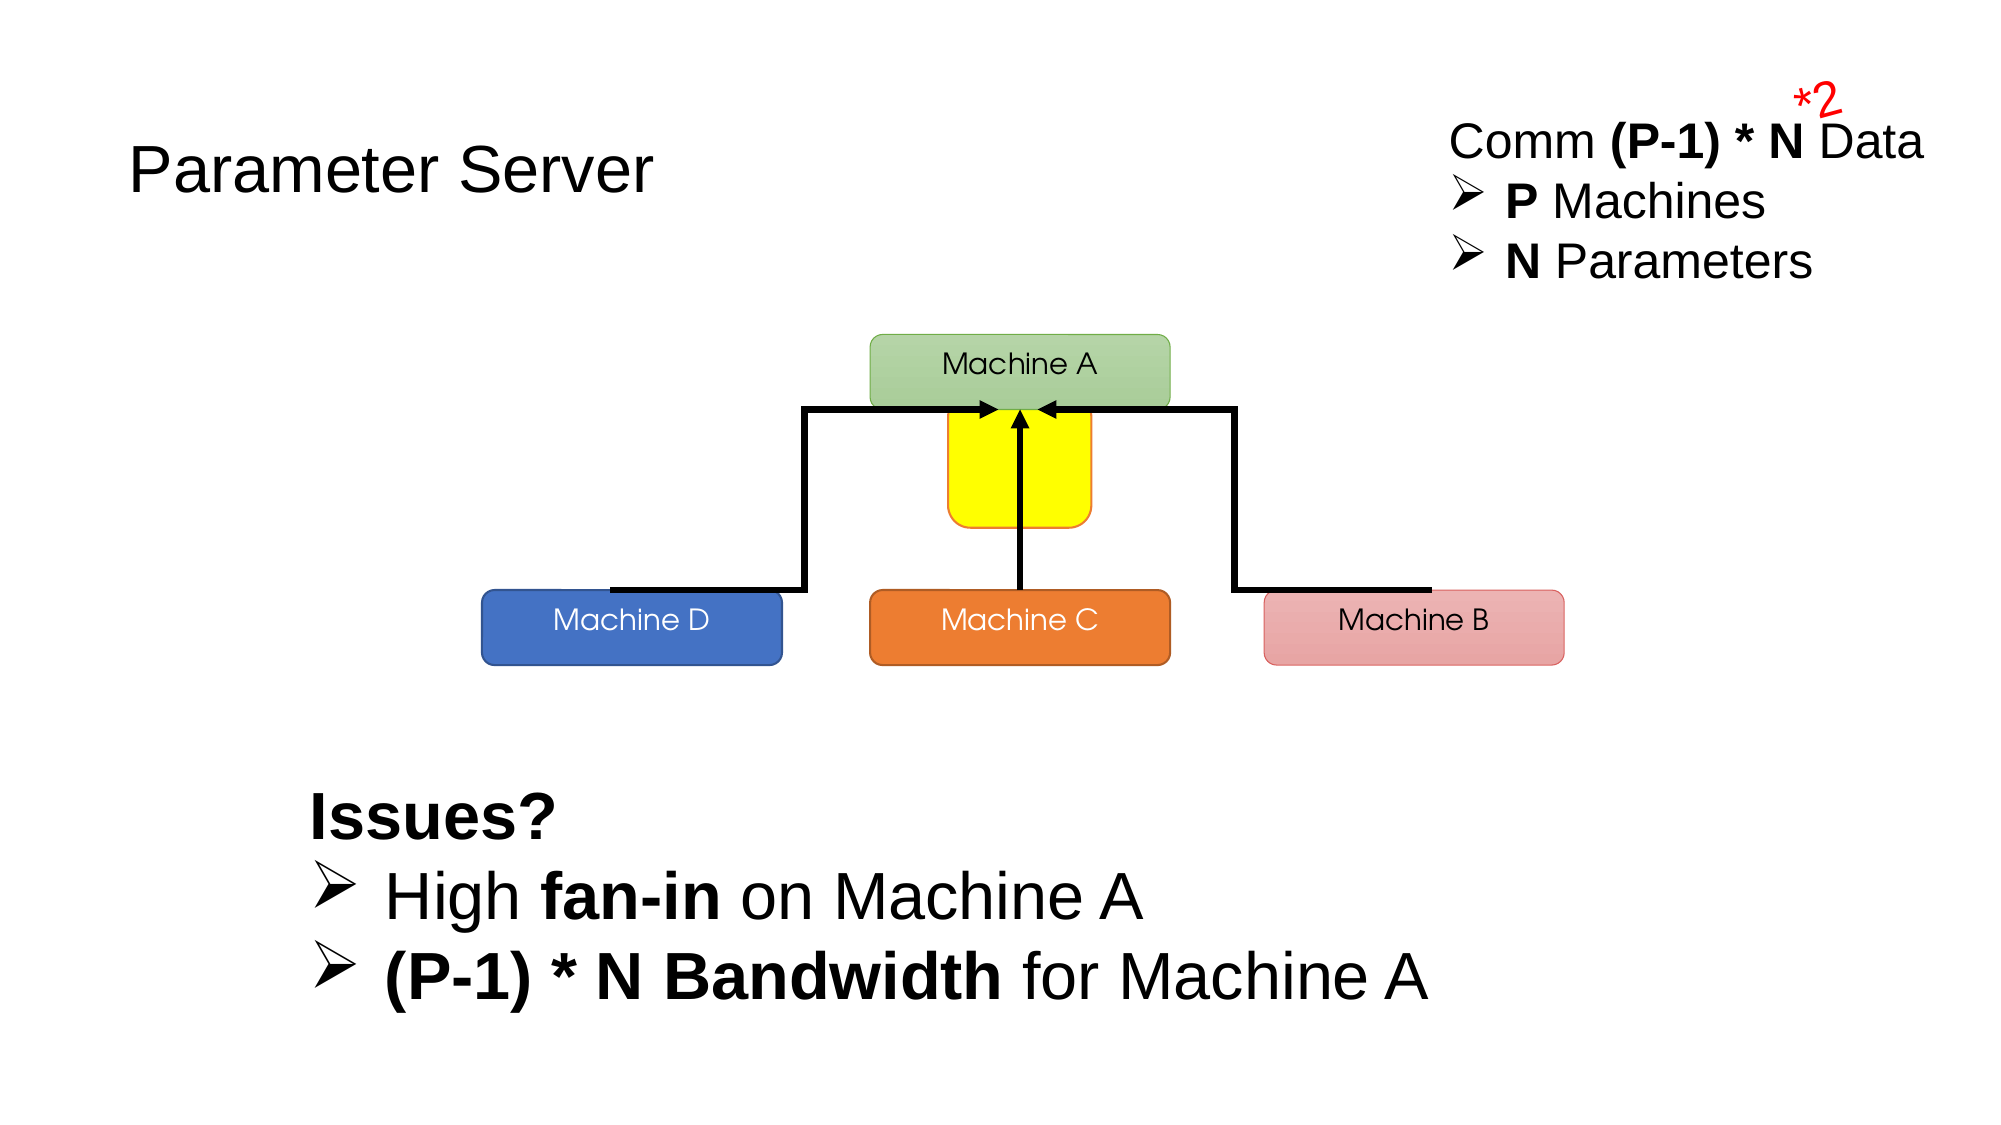

# All Reduce
Mechanism to sum and distribute data across machines.
Used to sum and distribute the gradient
*2
Comm (P-1) * N Data
P Machines
N Parameters
Parameter Server
Machine A

Machine D
Machine C
Machine B
Issues?
High fan-in on Machine A
(P-1) * N Bandwidth for Machine A